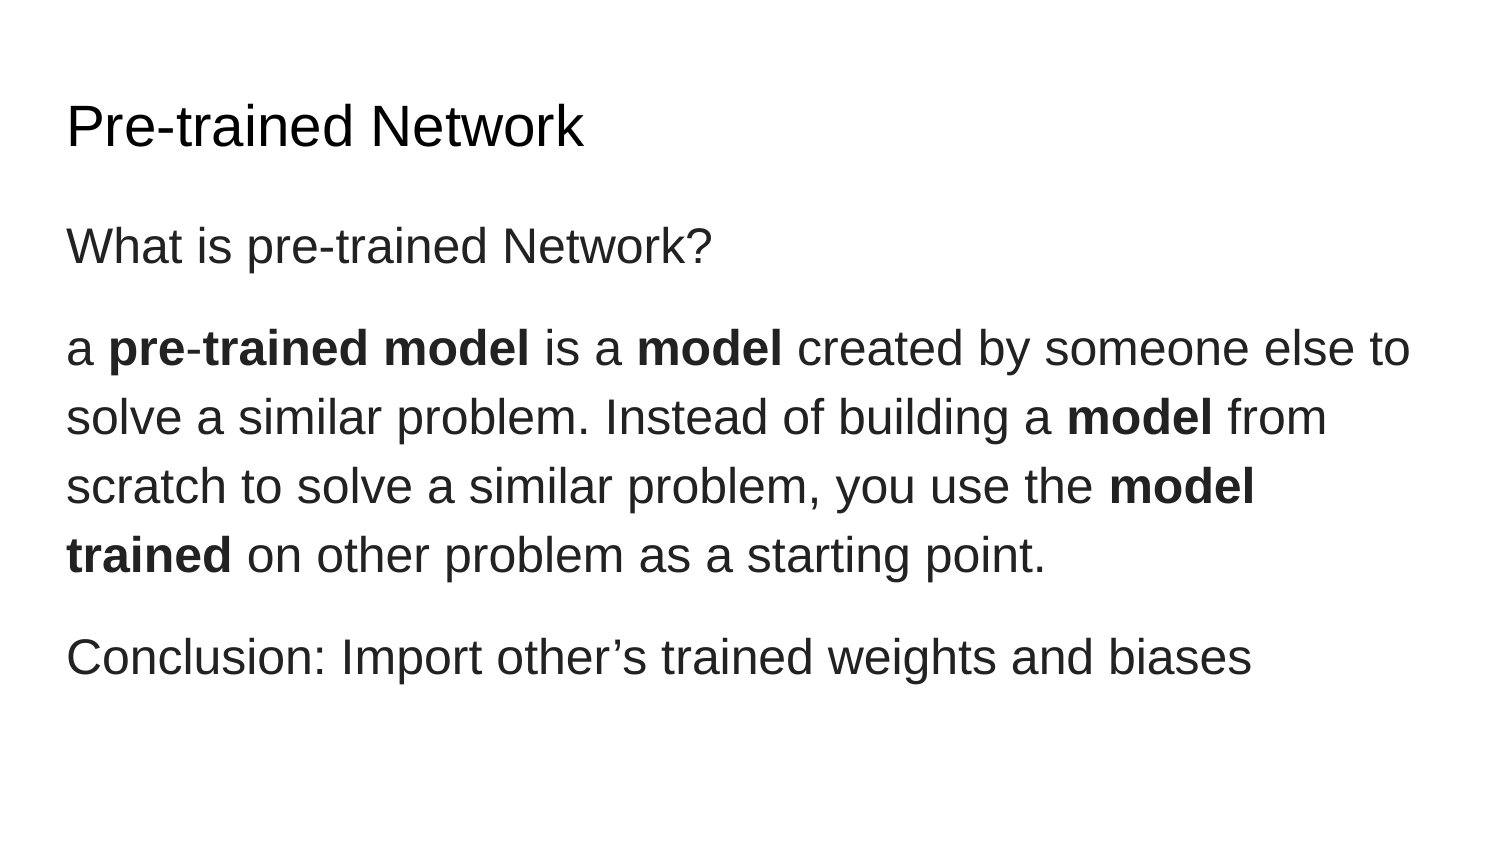

# Pre-trained Network
What is pre-trained Network?
a pre-trained model is a model created by someone else to solve a similar problem. Instead of building a model from scratch to solve a similar problem, you use the model trained on other problem as a starting point.
Conclusion: Import other’s trained weights and biases